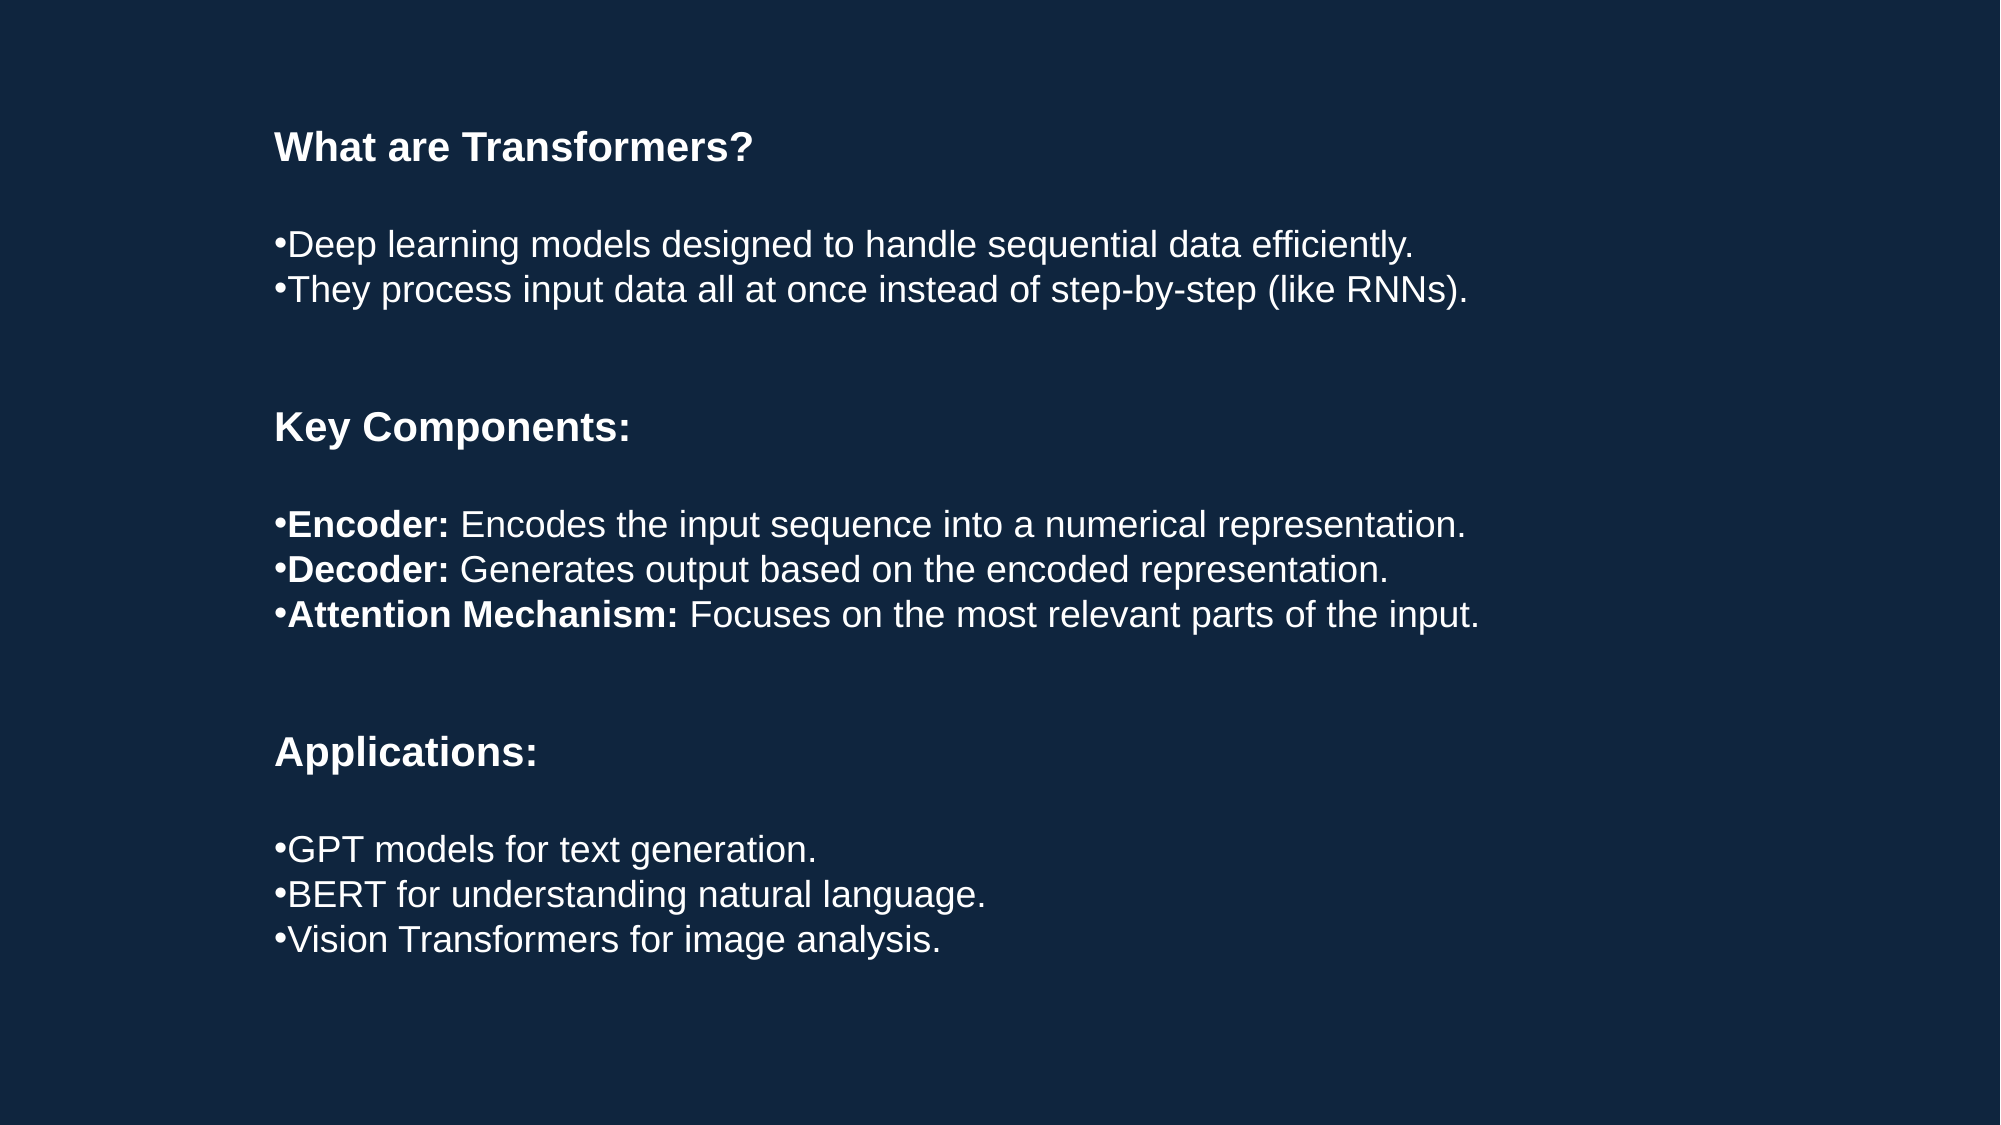

What are Transformers?

Deep learning models designed to handle sequential data efficiently.
They process input data all at once instead of step-by-step (like RNNs).

Key Components:

Encoder: Encodes the input sequence into a numerical representation.
Decoder: Generates output based on the encoded representation.
Attention Mechanism: Focuses on the most relevant parts of the input.

Applications:

GPT models for text generation.
BERT for understanding natural language.
Vision Transformers for image analysis.